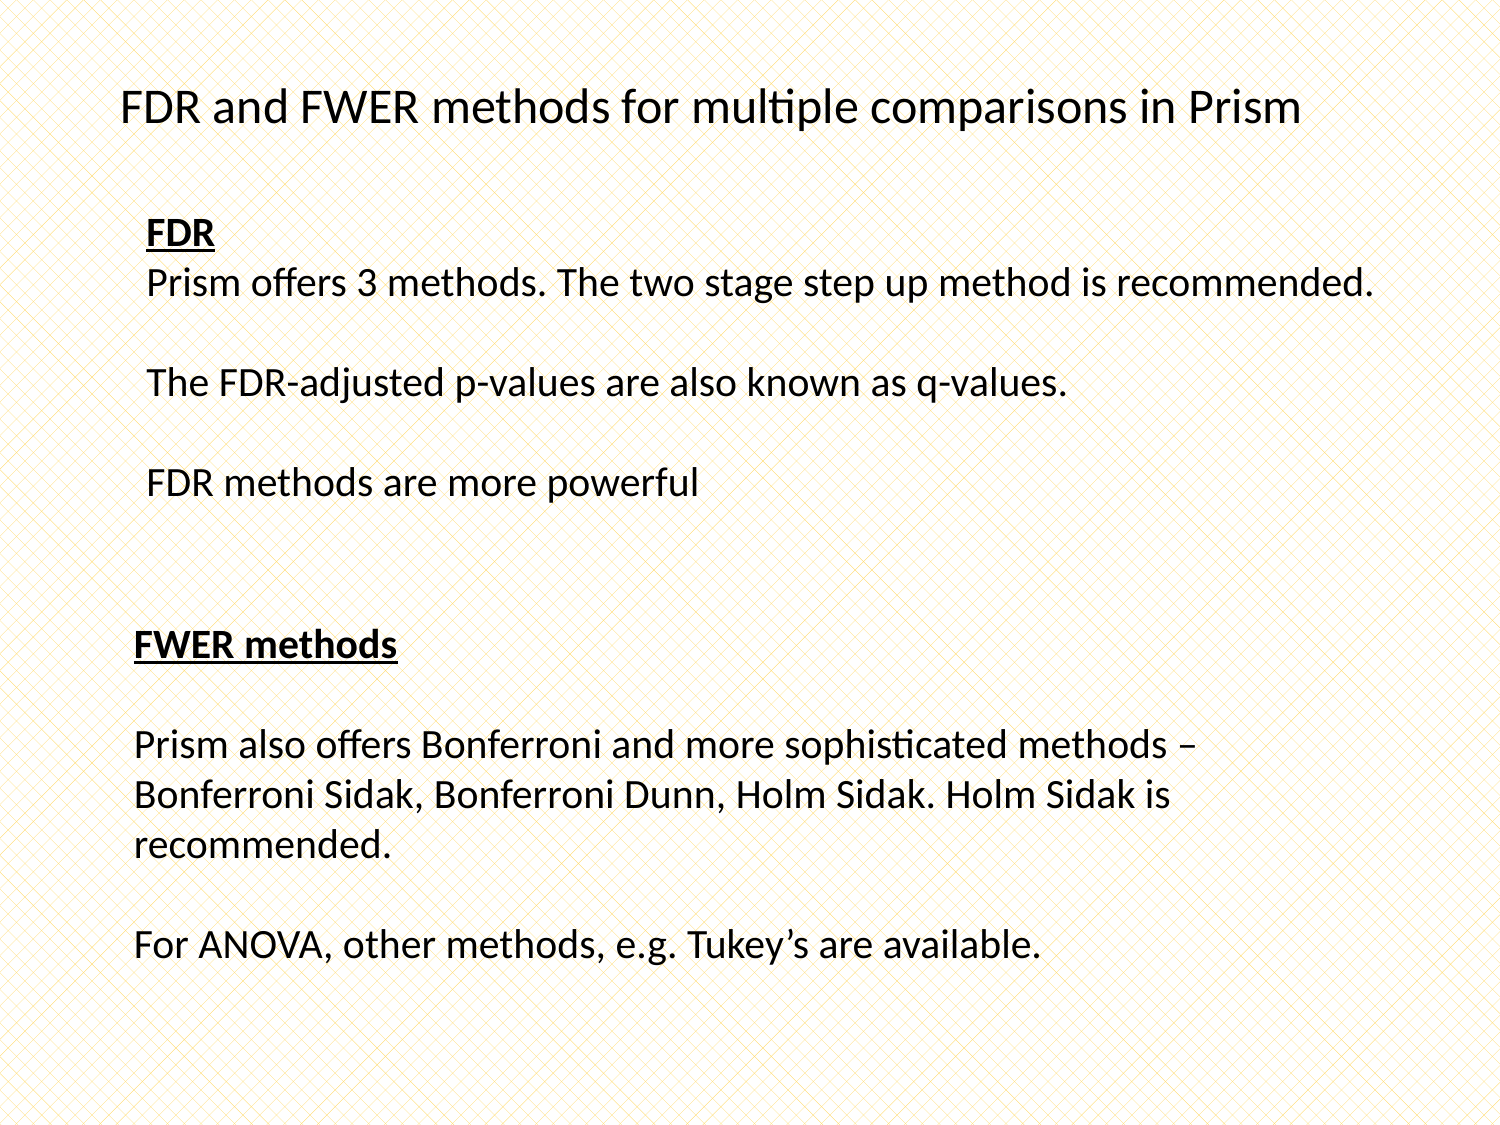

FDR and FWER methods for multiple comparisons in Prism
FDR
Prism offers 3 methods. The two stage step up method is recommended.

The FDR-adjusted p-values are also known as q-values.

FDR methods are more powerful
FWER methods

Prism also offers Bonferroni and more sophisticated methods – Bonferroni Sidak, Bonferroni Dunn, Holm Sidak. Holm Sidak is recommended.

For ANOVA, other methods, e.g. Tukey’s are available.